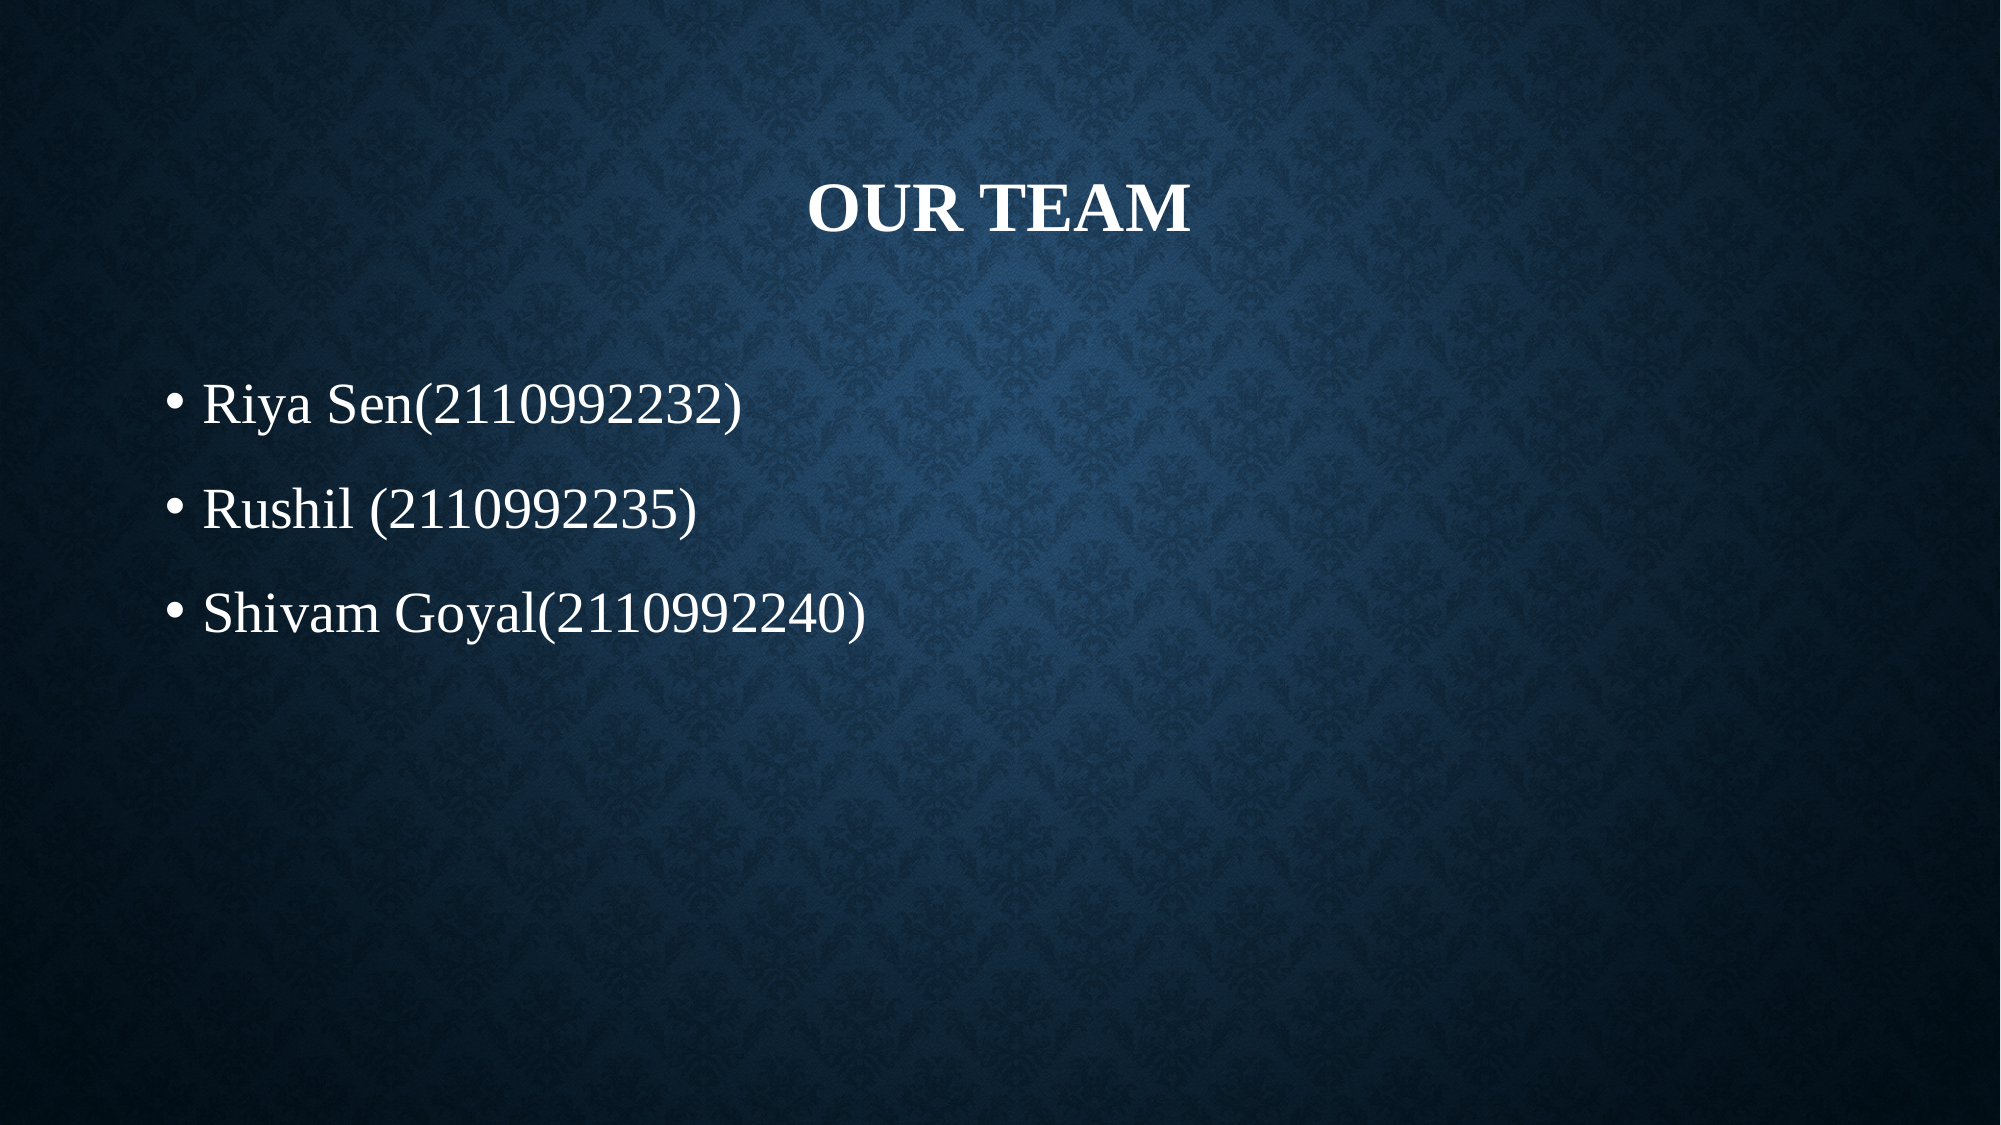

# Our Team
Riya Sen(2110992232)
Rushil (2110992235)
Shivam Goyal(2110992240)